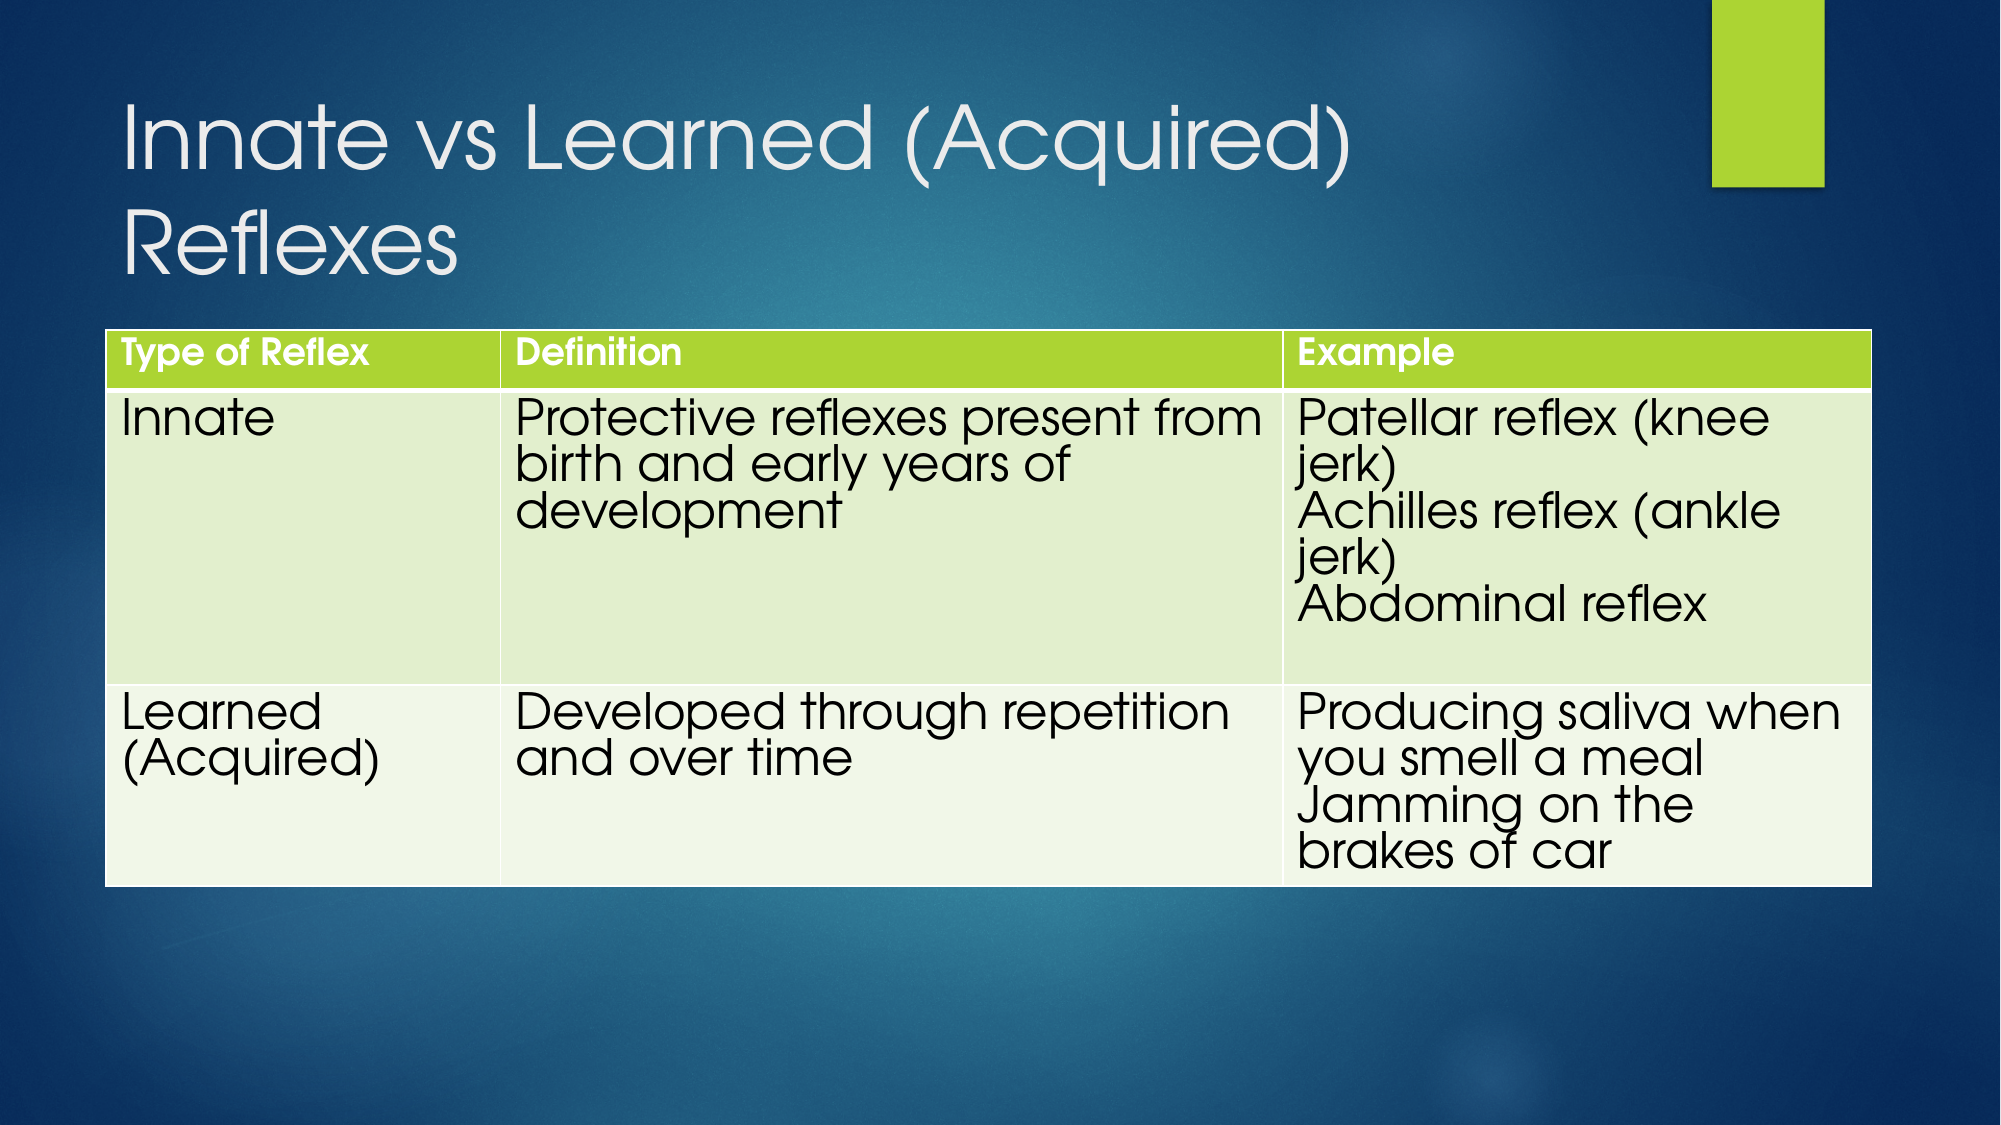

# Innate vs Learned (Acquired) Reflexes
| Type of Reflex | Definition | Example |
| --- | --- | --- |
| Innate | Protective reflexes present from birth and early years of development | Patellar reflex (knee jerk) Achilles reflex (ankle jerk) Abdominal reflex |
| Learned (Acquired) | Developed through repetition and over time | Producing saliva when you smell a meal Jamming on the brakes of car |